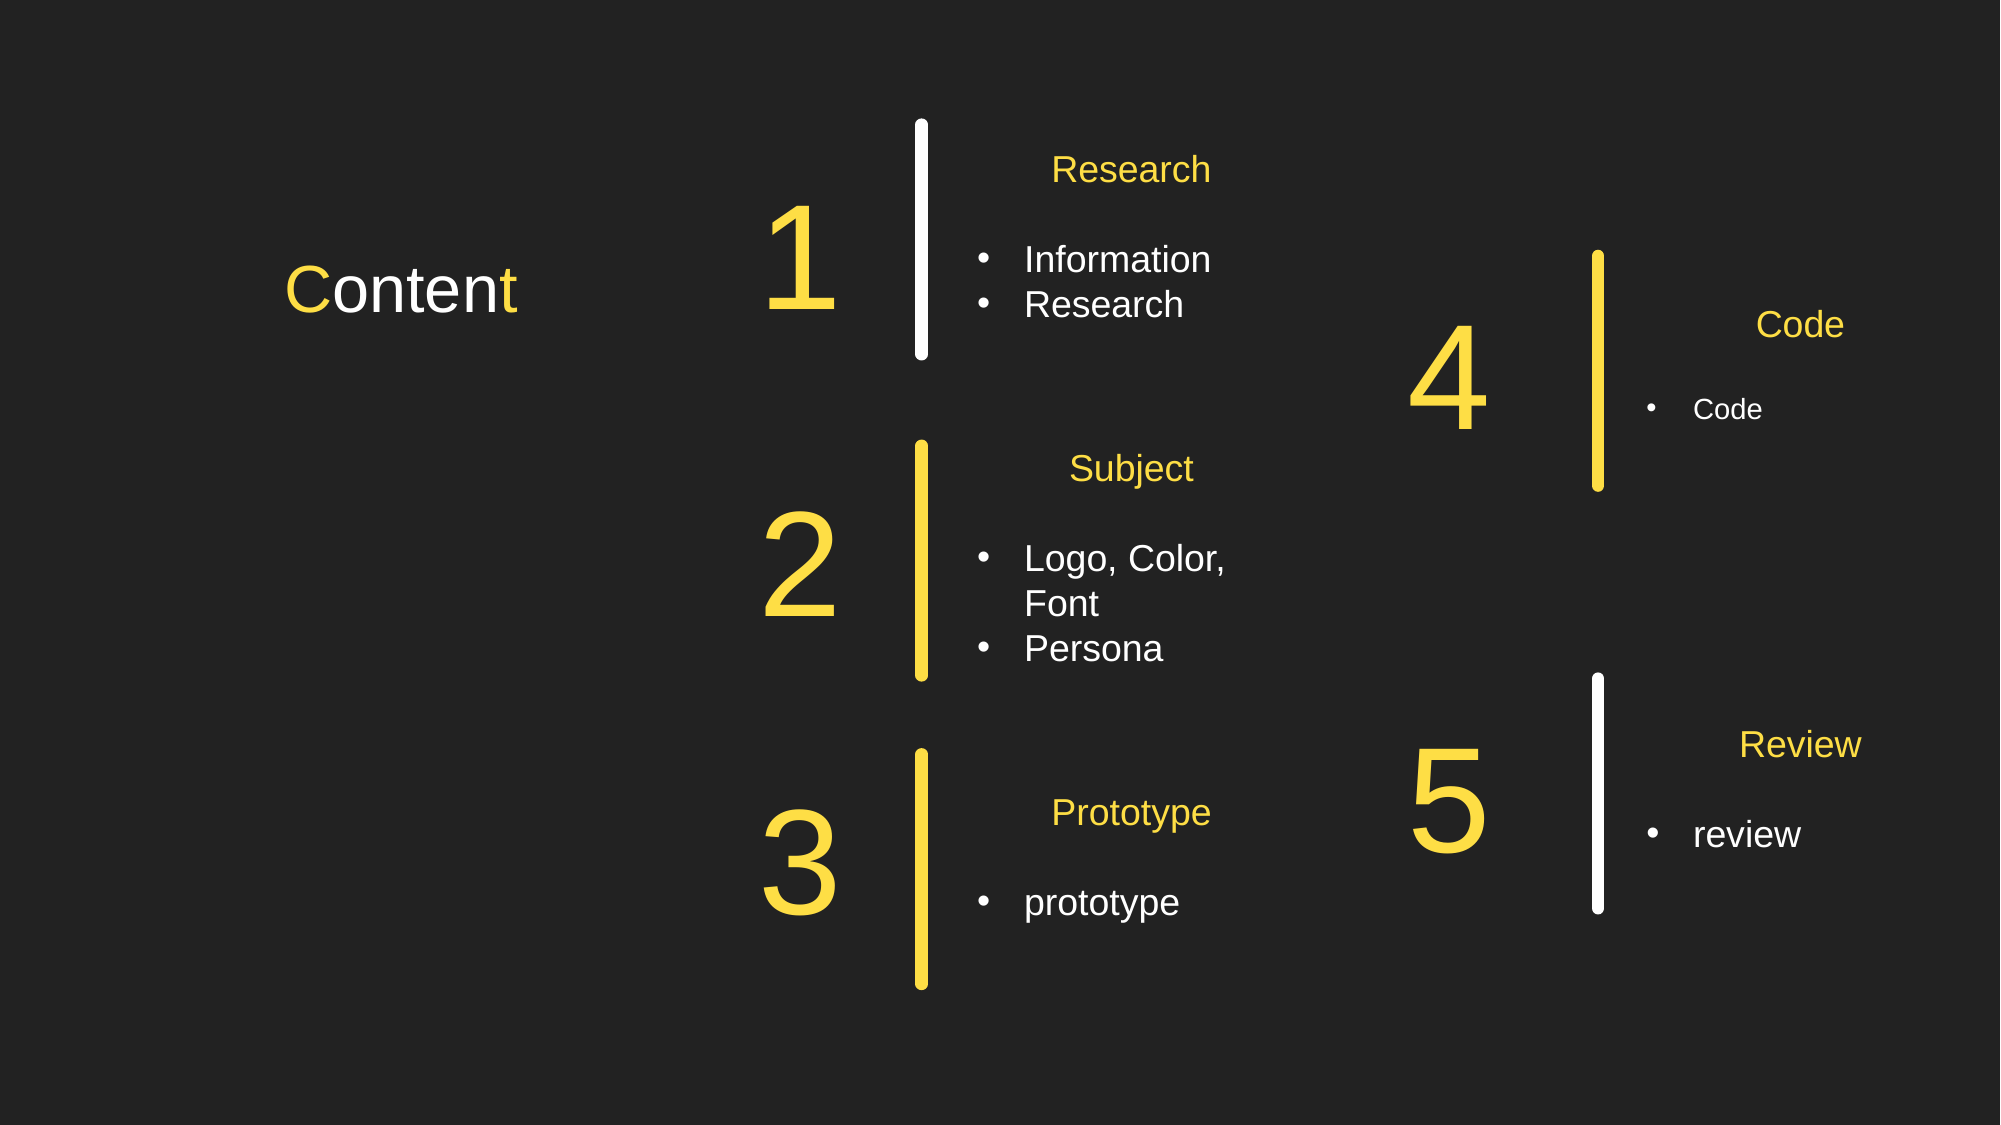

Research

Information
Research
1
# Content
4
Code

Code
Subject

Logo, Color, Font
Persona
2
5
Review

review
3
Prototype

prototype